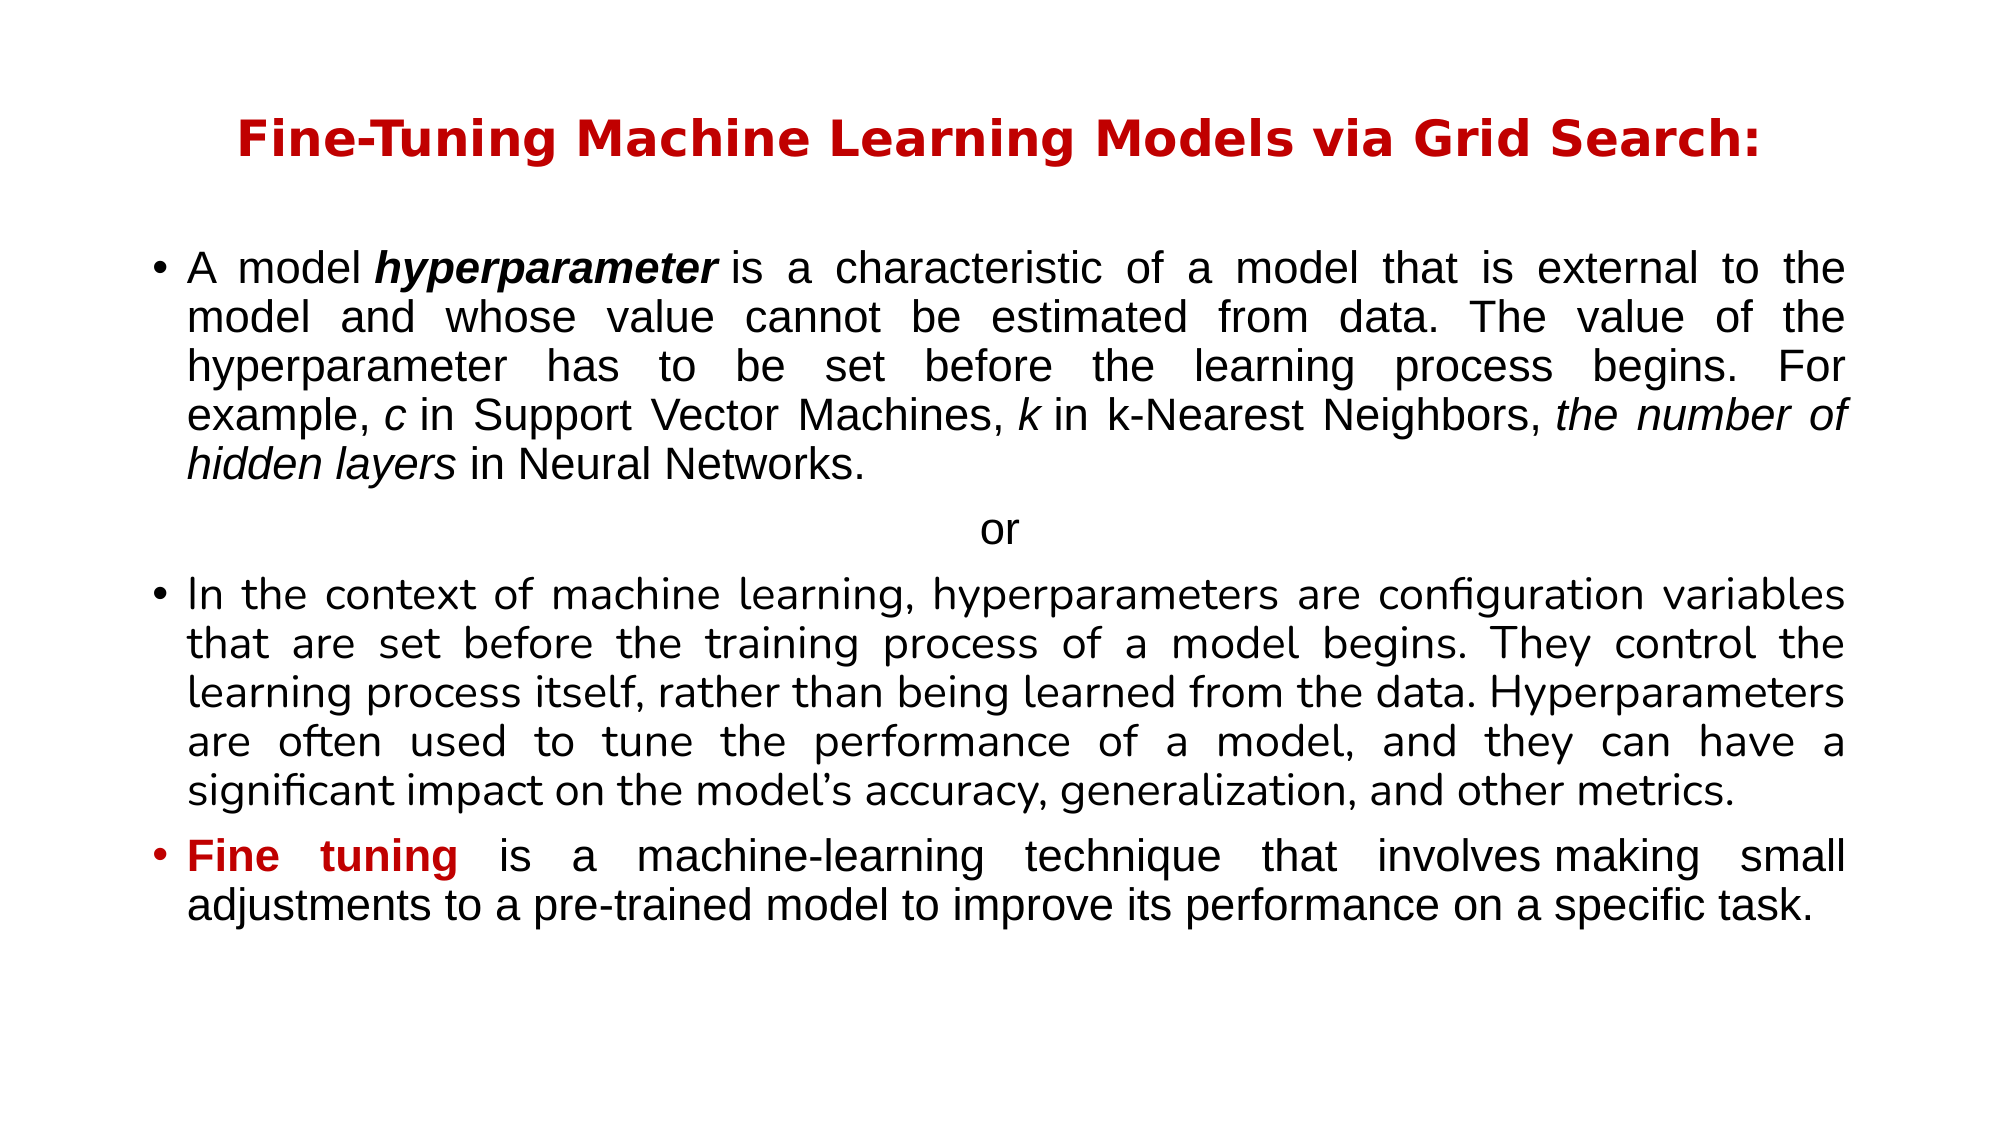

# Fine-Tuning Machine Learning Models via Grid Search:
A model hyperparameter is a characteristic of a model that is external to the model and whose value cannot be estimated from data. The value of the hyperparameter has to be set before the learning process begins. For example, c in Support Vector Machines, k in k-Nearest Neighbors, the number of hidden layers in Neural Networks.
or
In the context of machine learning, hyperparameters are configuration variables that are set before the training process of a model begins. They control the learning process itself, rather than being learned from the data. Hyperparameters are often used to tune the performance of a model, and they can have a significant impact on the model’s accuracy, generalization, and other metrics.
Fine tuning is a machine-learning technique that involves making small adjustments to a pre-trained model to improve its performance on a specific task.